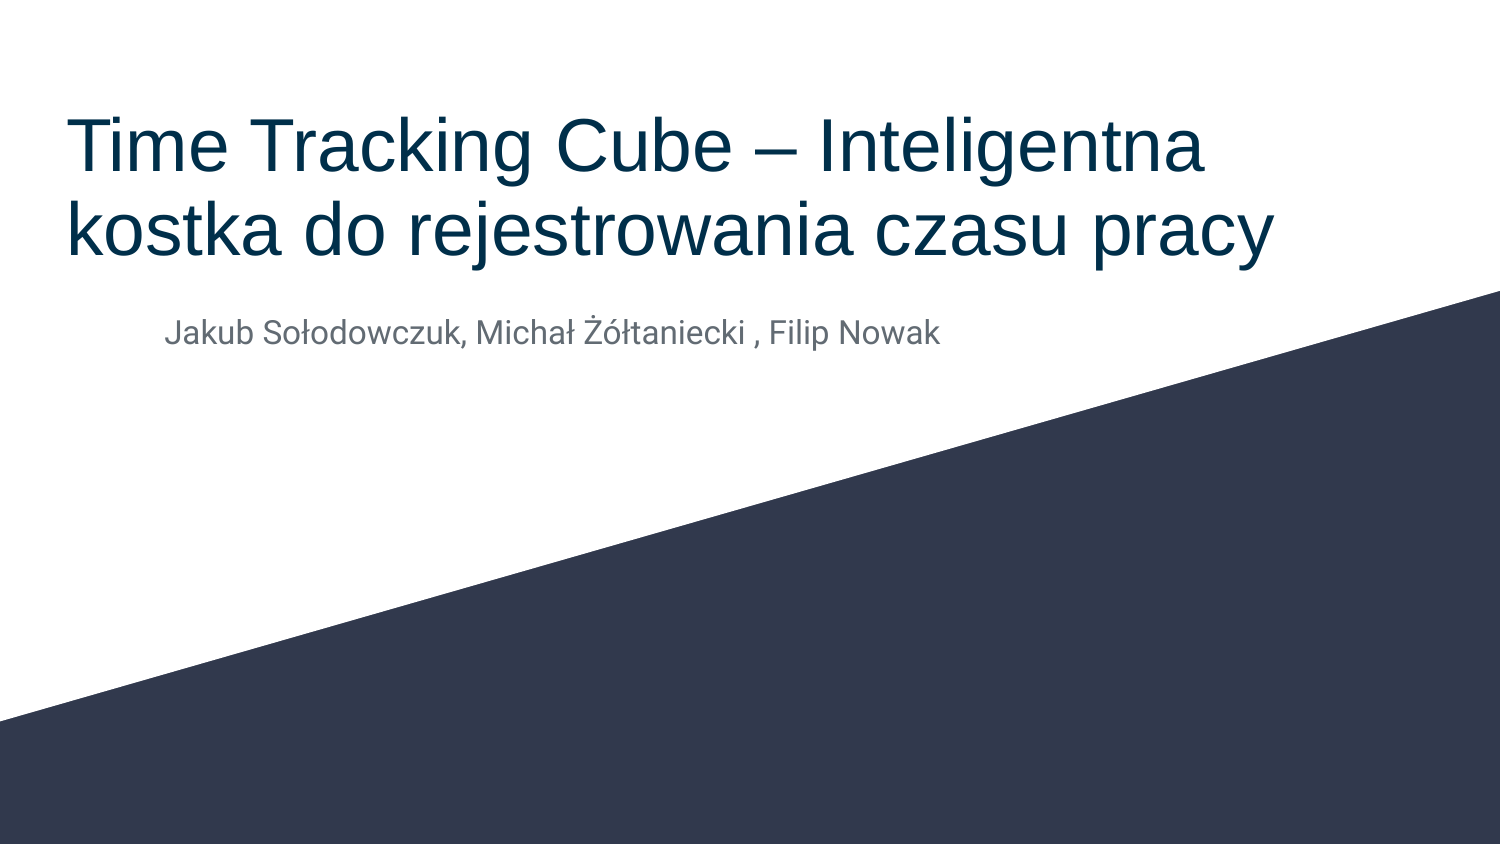

# Time Tracking Cube – Inteligentna kostka do rejestrowania czasu pracy
Jakub Sołodowczuk, Michał Żółtaniecki , Filip Nowak